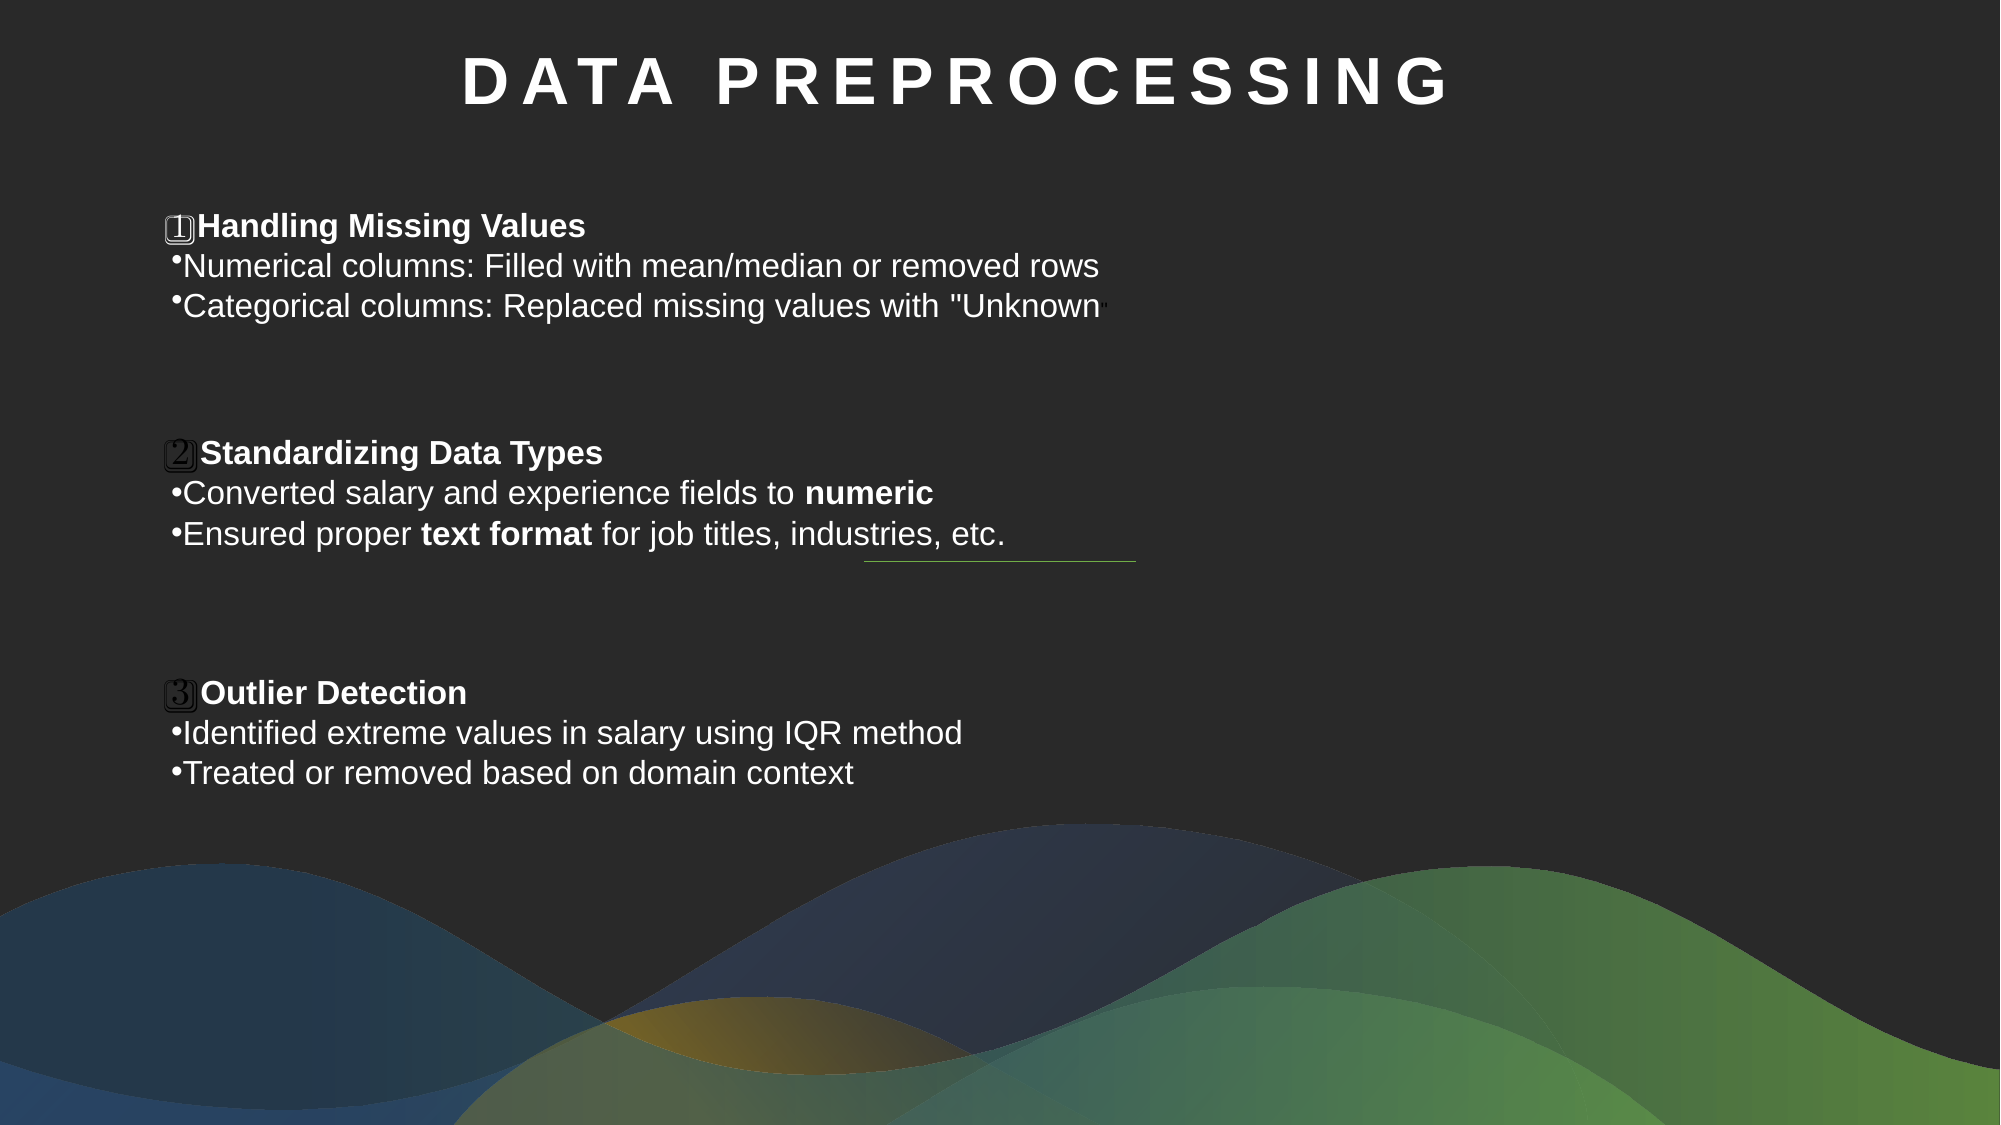

# Data preprocessing
1️⃣ Handling Missing Values
Numerical columns: Filled with mean/median or removed rows
Categorical columns: Replaced missing values with "Unknown"

2️⃣ Standardizing Data Types
Converted salary and experience fields to numeric
Ensured proper text format for job titles, industries, etc.

3️⃣ Outlier Detection
Identified extreme values in salary using IQR method
Treated or removed based on domain context